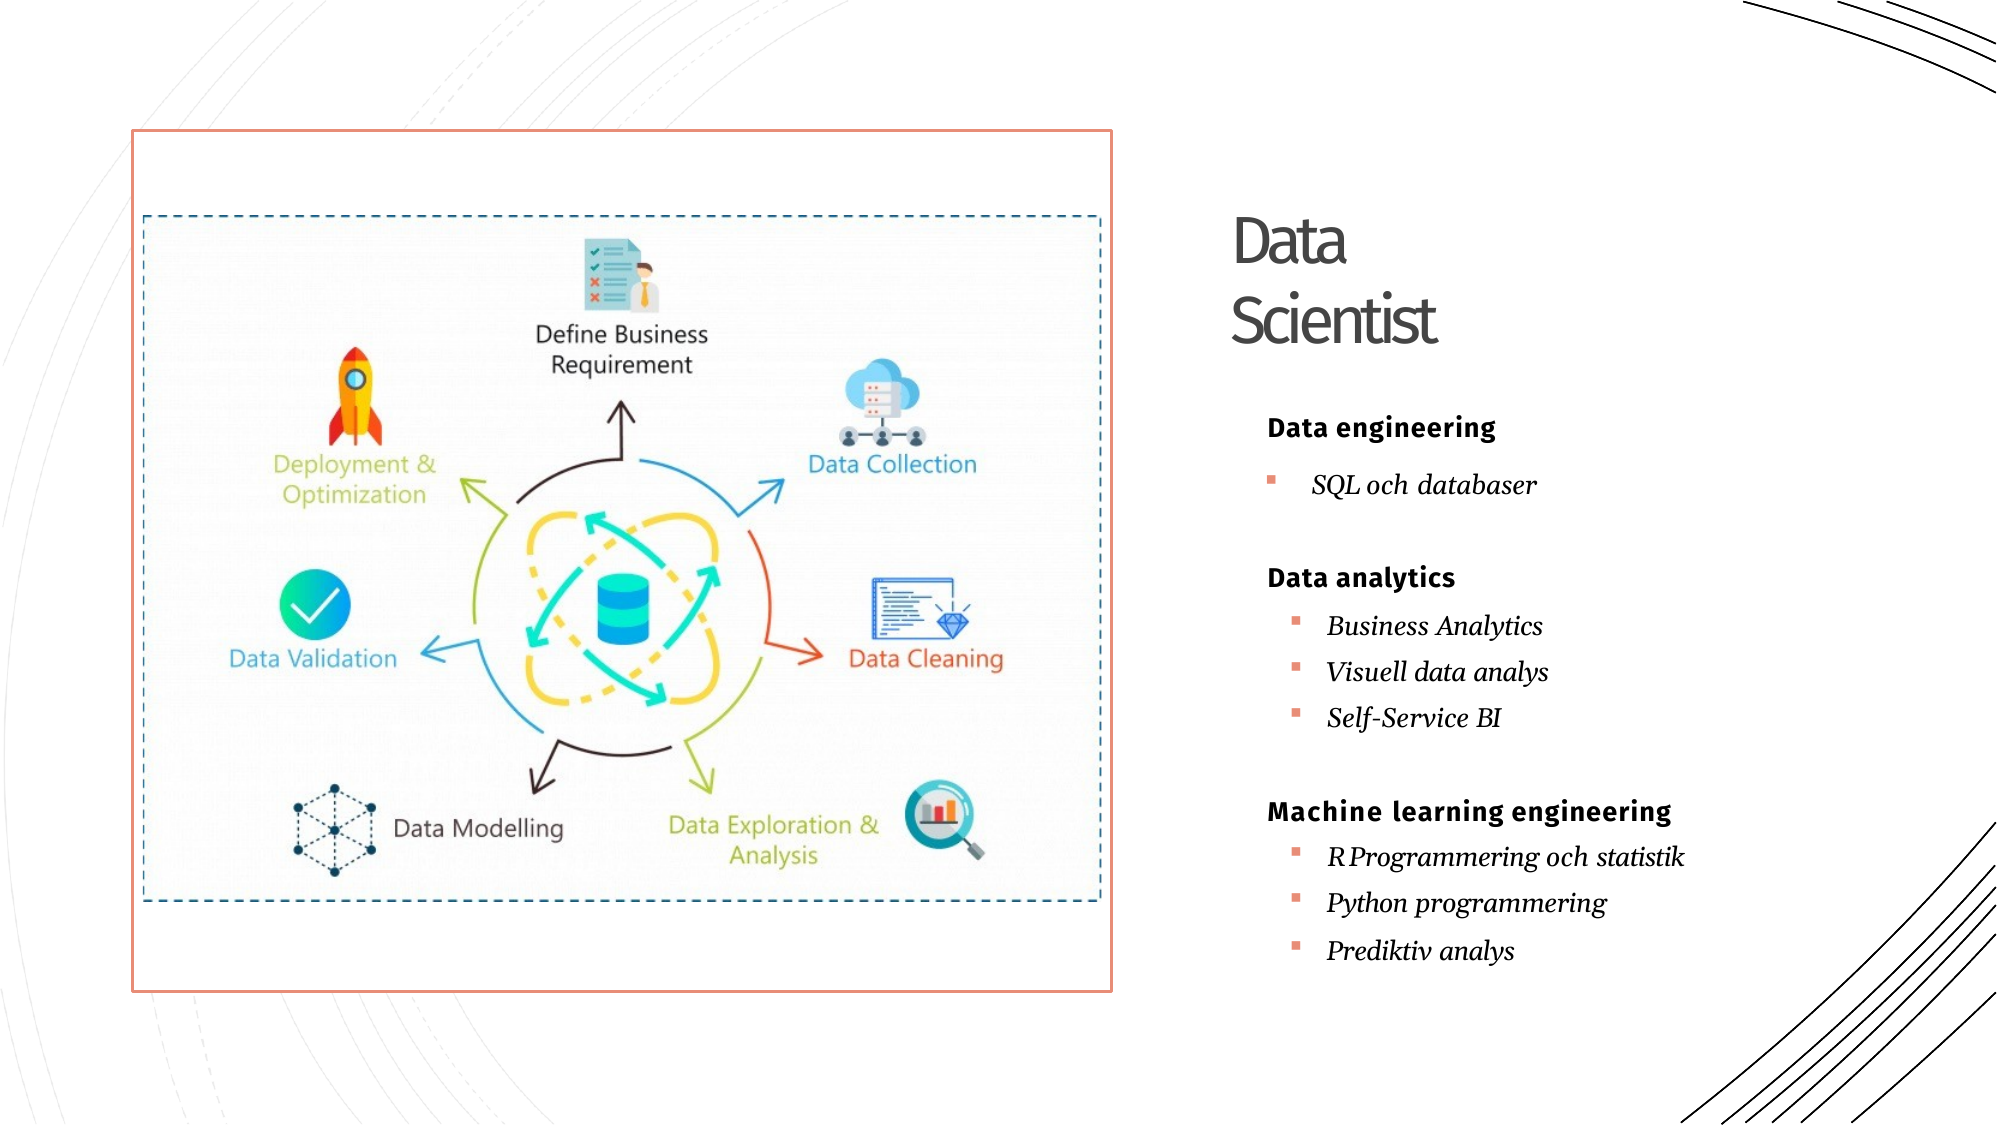

# Data Scientist

Data engineering
SQL och databaser

Data analytics
Business Analytics
Visuell data analys
Self-Service BI

Machine learning engineering
R Programmering och statistik
Python programmering
Prediktiv analys